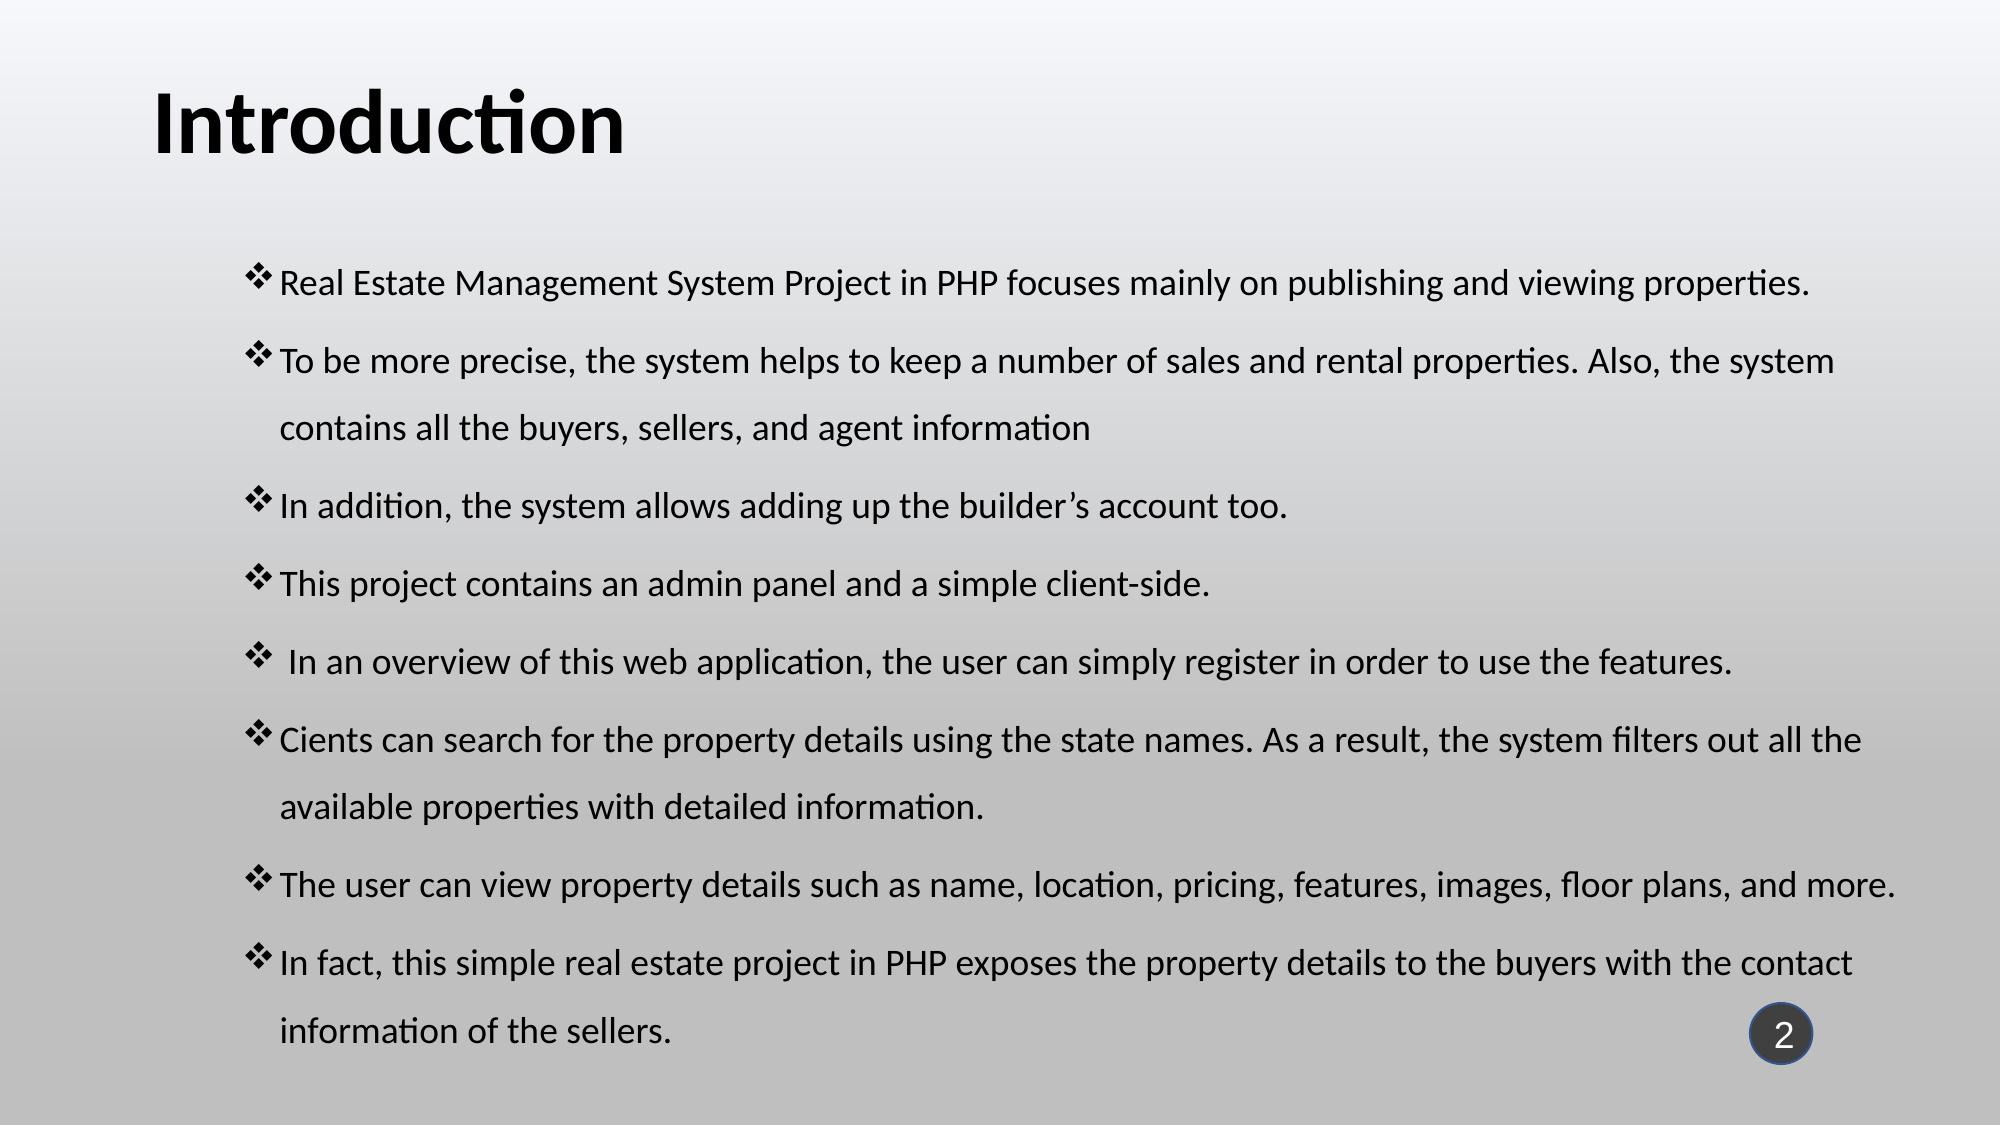

# Introduction
Real Estate Management System Project in PHP focuses mainly on publishing and viewing properties.
To be more precise, the system helps to keep a number of sales and rental properties. Also, the system contains all the buyers, sellers, and agent information
In addition, the system allows adding up the builder’s account too.
This project contains an admin panel and a simple client-side.
 In an overview of this web application, the user can simply register in order to use the features.
Cients can search for the property details using the state names. As a result, the system filters out all the available properties with detailed information.
The user can view property details such as name, location, pricing, features, images, floor plans, and more.
In fact, this simple real estate project in PHP exposes the property details to the buyers with the contact information of the sellers.
2